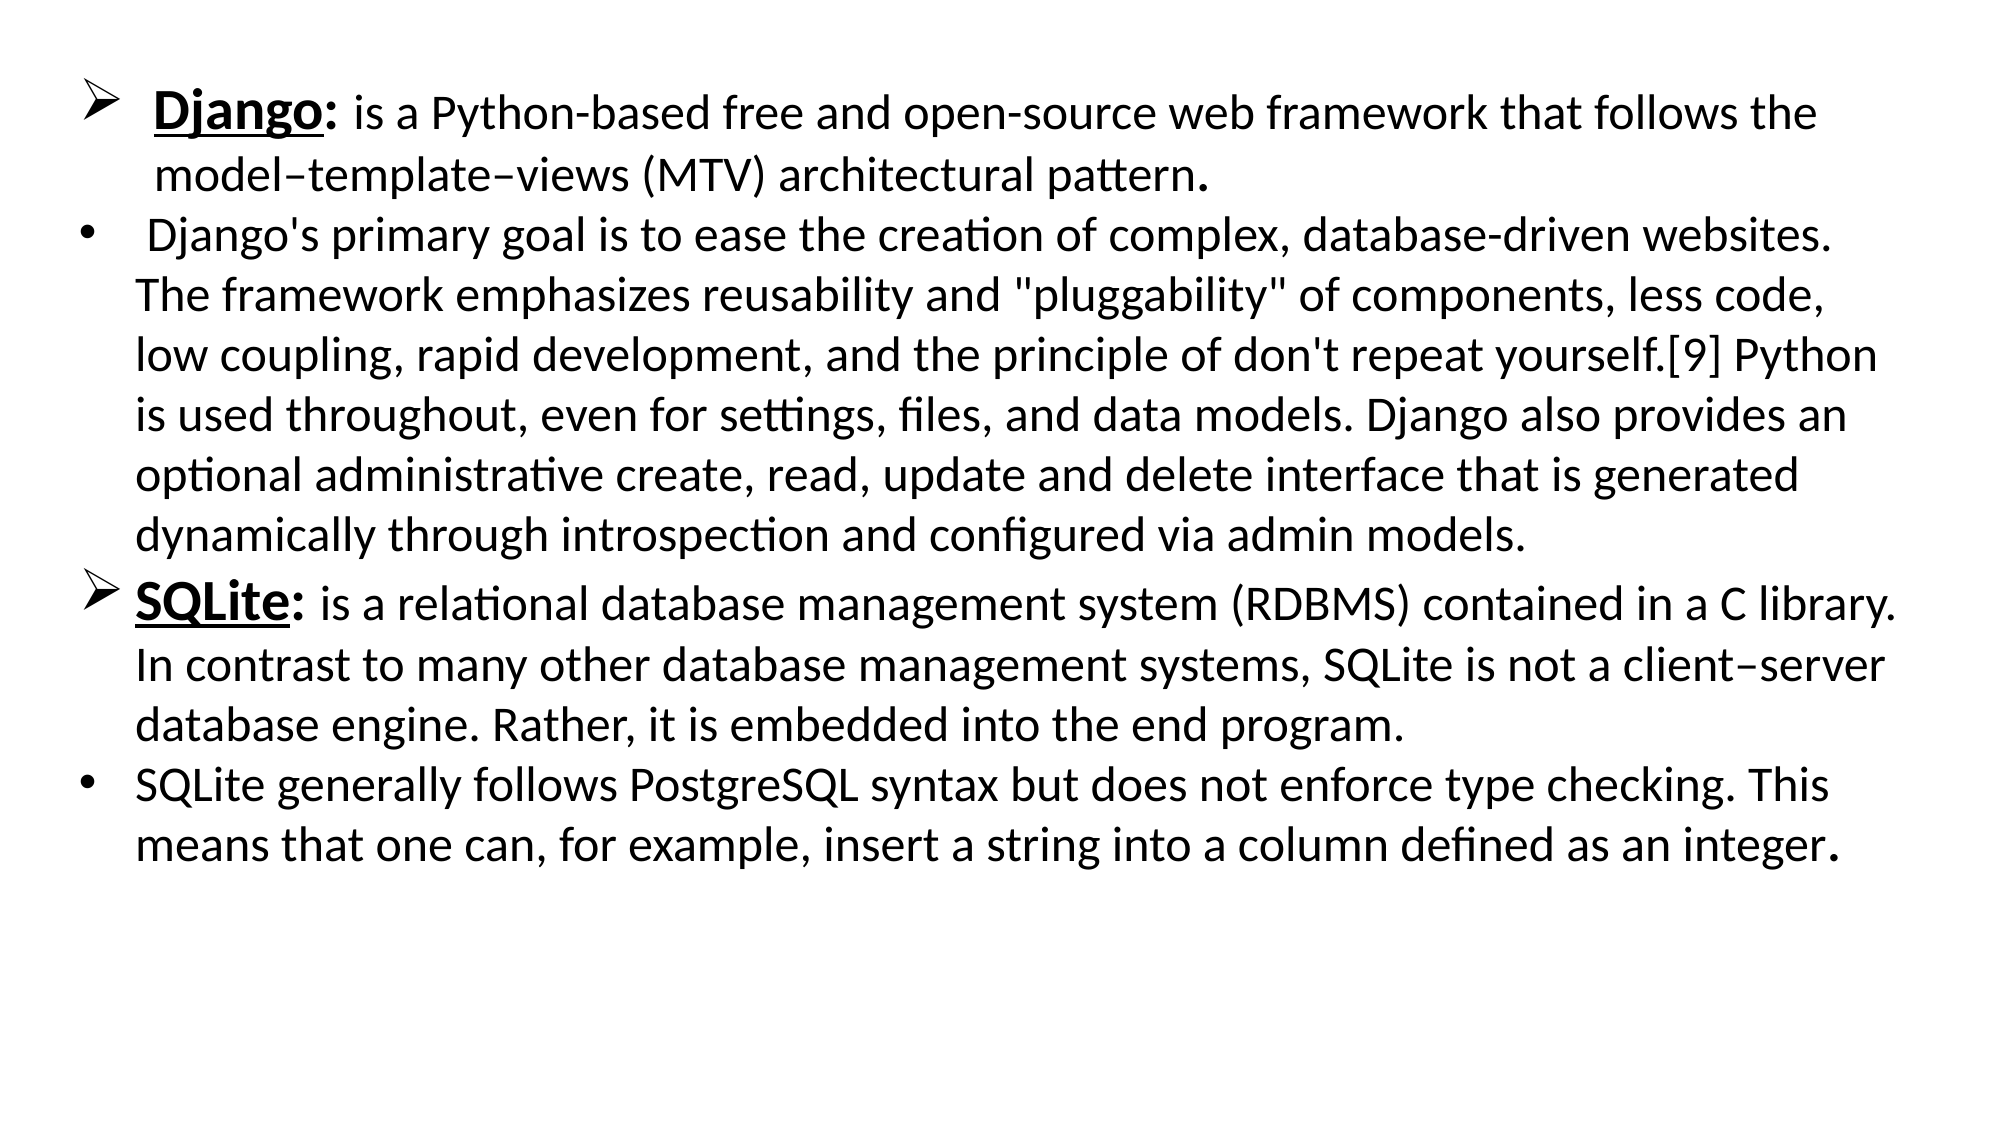

Django: is a Python-based free and open-source web framework that follows the model–template–views (MTV) architectural pattern.
 Django's primary goal is to ease the creation of complex, database-driven websites. The framework emphasizes reusability and "pluggability" of components, less code, low coupling, rapid development, and the principle of don't repeat yourself.[9] Python is used throughout, even for settings, files, and data models. Django also provides an optional administrative create, read, update and delete interface that is generated dynamically through introspection and configured via admin models.
SQLite: is a relational database management system (RDBMS) contained in a C library. In contrast to many other database management systems, SQLite is not a client–server database engine. Rather, it is embedded into the end program.
SQLite generally follows PostgreSQL syntax but does not enforce type checking. This means that one can, for example, insert a string into a column defined as an integer.